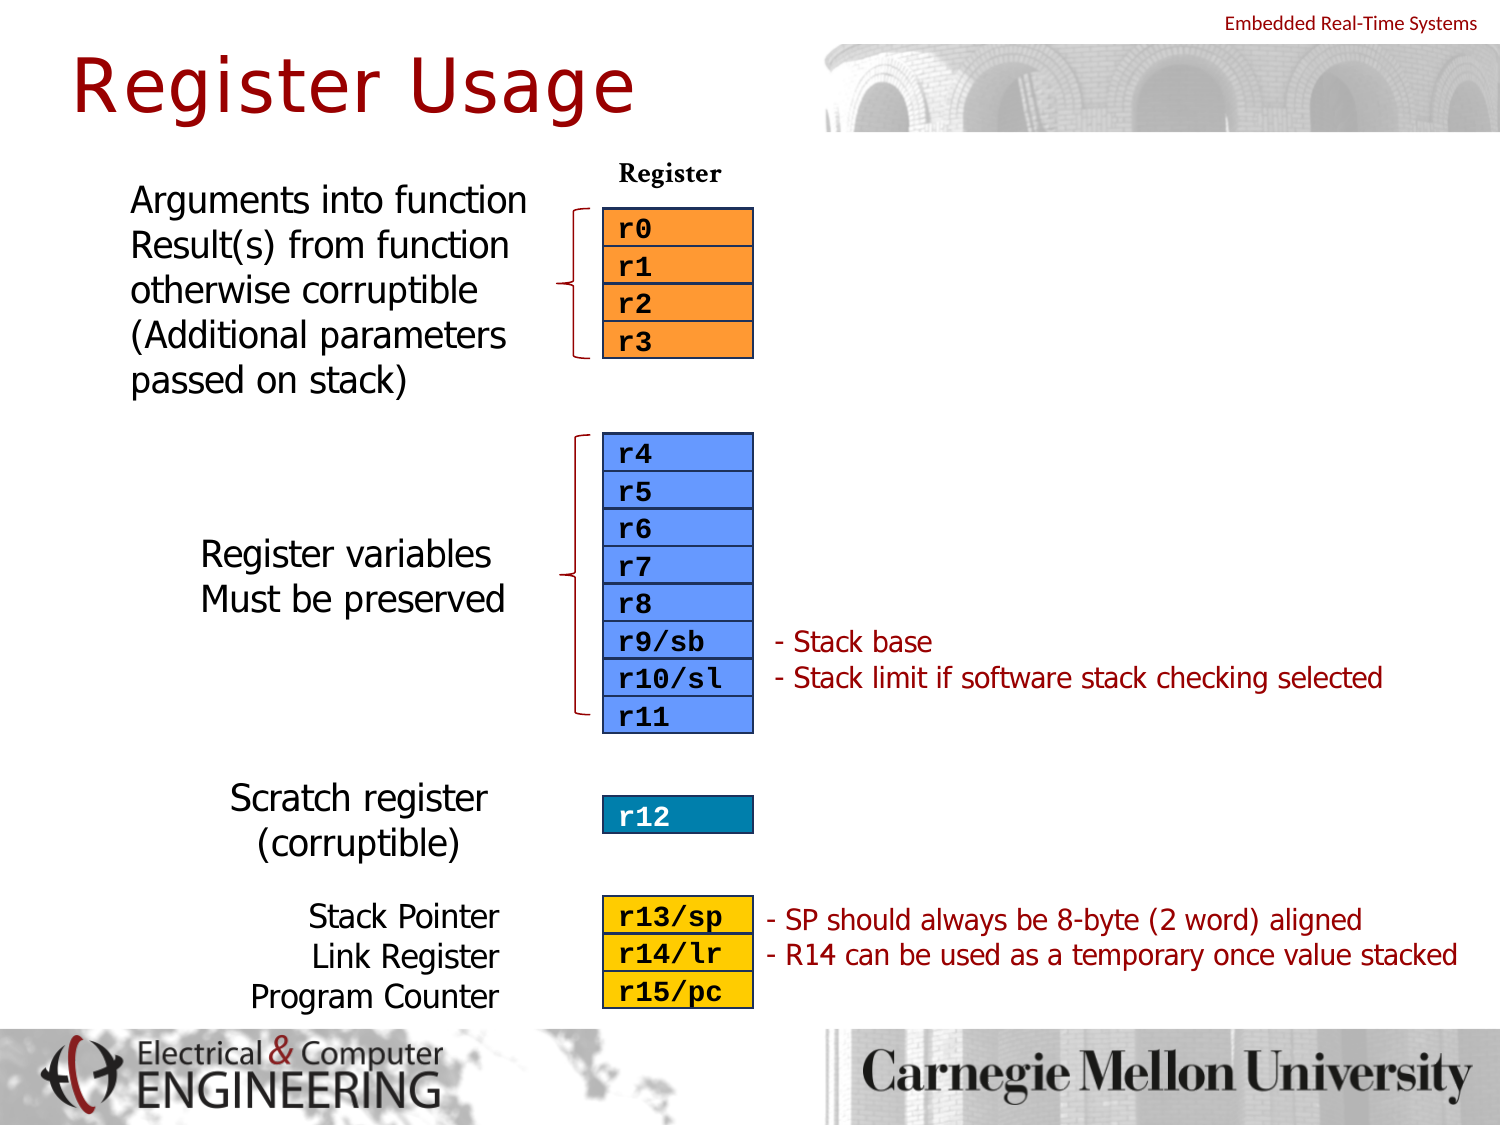

# Register Usage
Register
Arguments into function
Result(s) from function
otherwise corruptible
(Additional parameters
passed on stack)

r0
r1
r2
r3
r4

r5
r6
Register variables
Must be preserved
r7
r8
r9/sb
- Stack base
r10/sl
- Stack limit if software stack checking selected
r11
Scratch register
(corruptible)
r12
Stack Pointer
Link Register
Program Counter
r13/sp
- SP should always be 8-byte (2 word) aligned
r14/lr
- R14 can be used as a temporary once value stacked
r15/pc